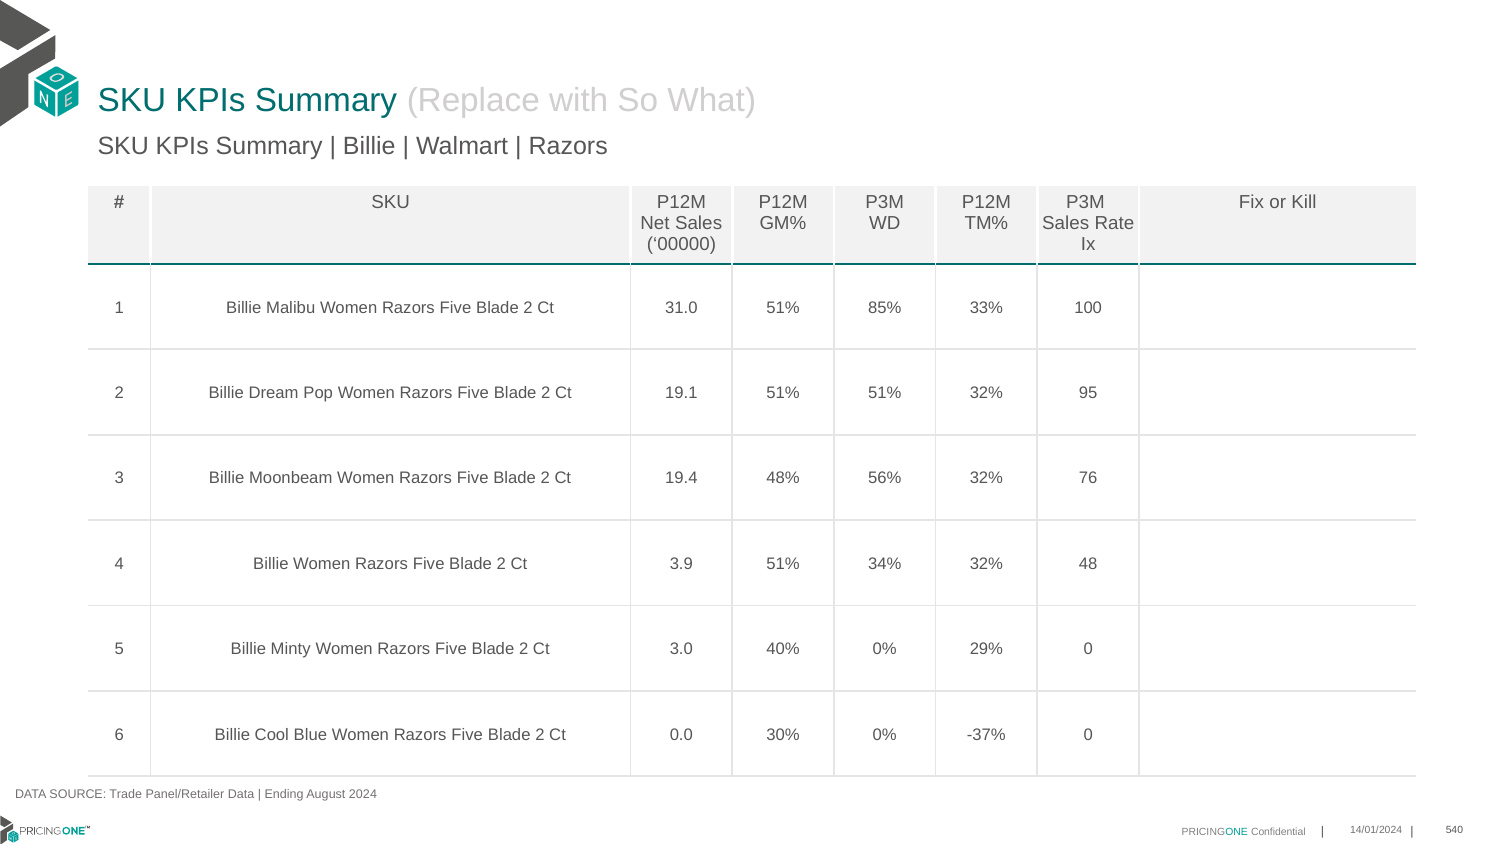

# SKU KPIs Summary (Replace with So What)
SKU KPIs Summary | Billie | Walmart | Razors
| # | SKU | P12M Net Sales (‘00000) | P12M GM% | P3M WD | P12M TM% | P3M Sales Rate Ix | Fix or Kill |
| --- | --- | --- | --- | --- | --- | --- | --- |
| 1 | Billie Malibu Women Razors Five Blade 2 Ct | 31.0 | 51% | 85% | 33% | 100 |  |
| 2 | Billie Dream Pop Women Razors Five Blade 2 Ct | 19.1 | 51% | 51% | 32% | 95 |  |
| 3 | Billie Moonbeam Women Razors Five Blade 2 Ct | 19.4 | 48% | 56% | 32% | 76 |  |
| 4 | Billie Women Razors Five Blade 2 Ct | 3.9 | 51% | 34% | 32% | 48 |  |
| 5 | Billie Minty Women Razors Five Blade 2 Ct | 3.0 | 40% | 0% | 29% | 0 |  |
| 6 | Billie Cool Blue Women Razors Five Blade 2 Ct | 0.0 | 30% | 0% | -37% | 0 |  |
DATA SOURCE: Trade Panel/Retailer Data | Ending August 2024

14/01/2024
540